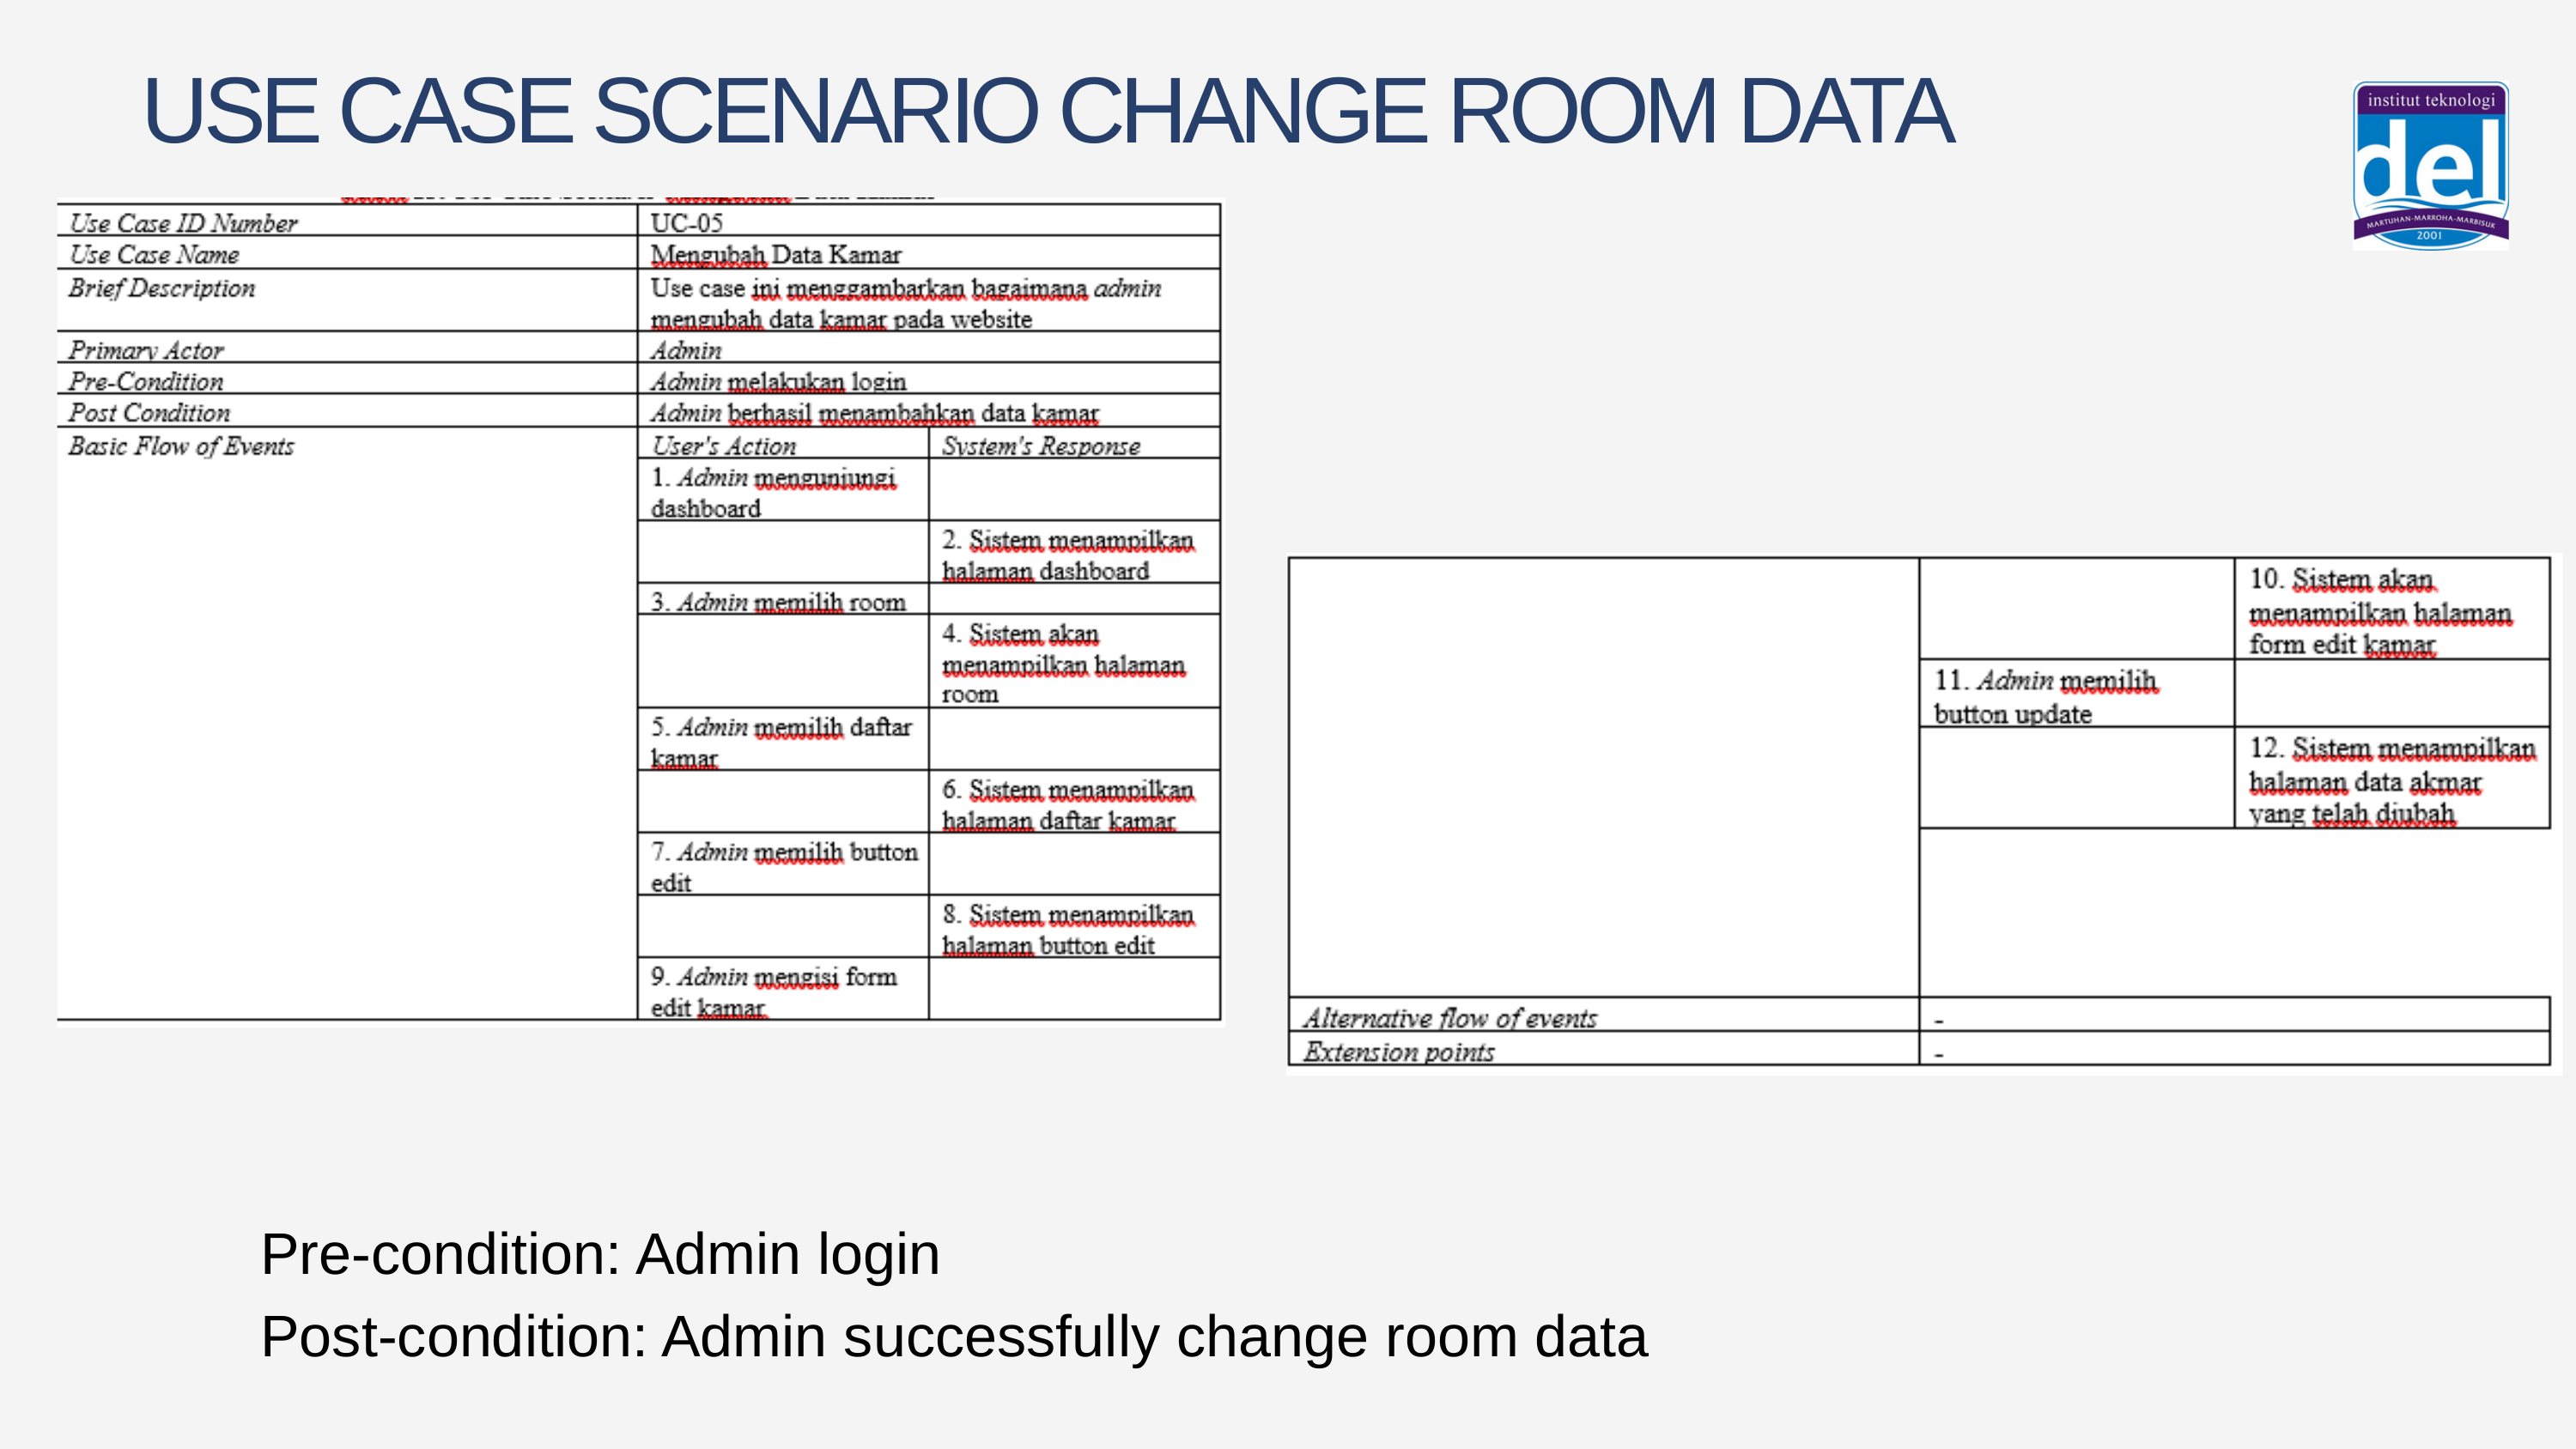

USE CASE SCENARIO CHANGE ROOM DATA

Pre-condition: Admin login
Post-condition: Admin successfully change room data